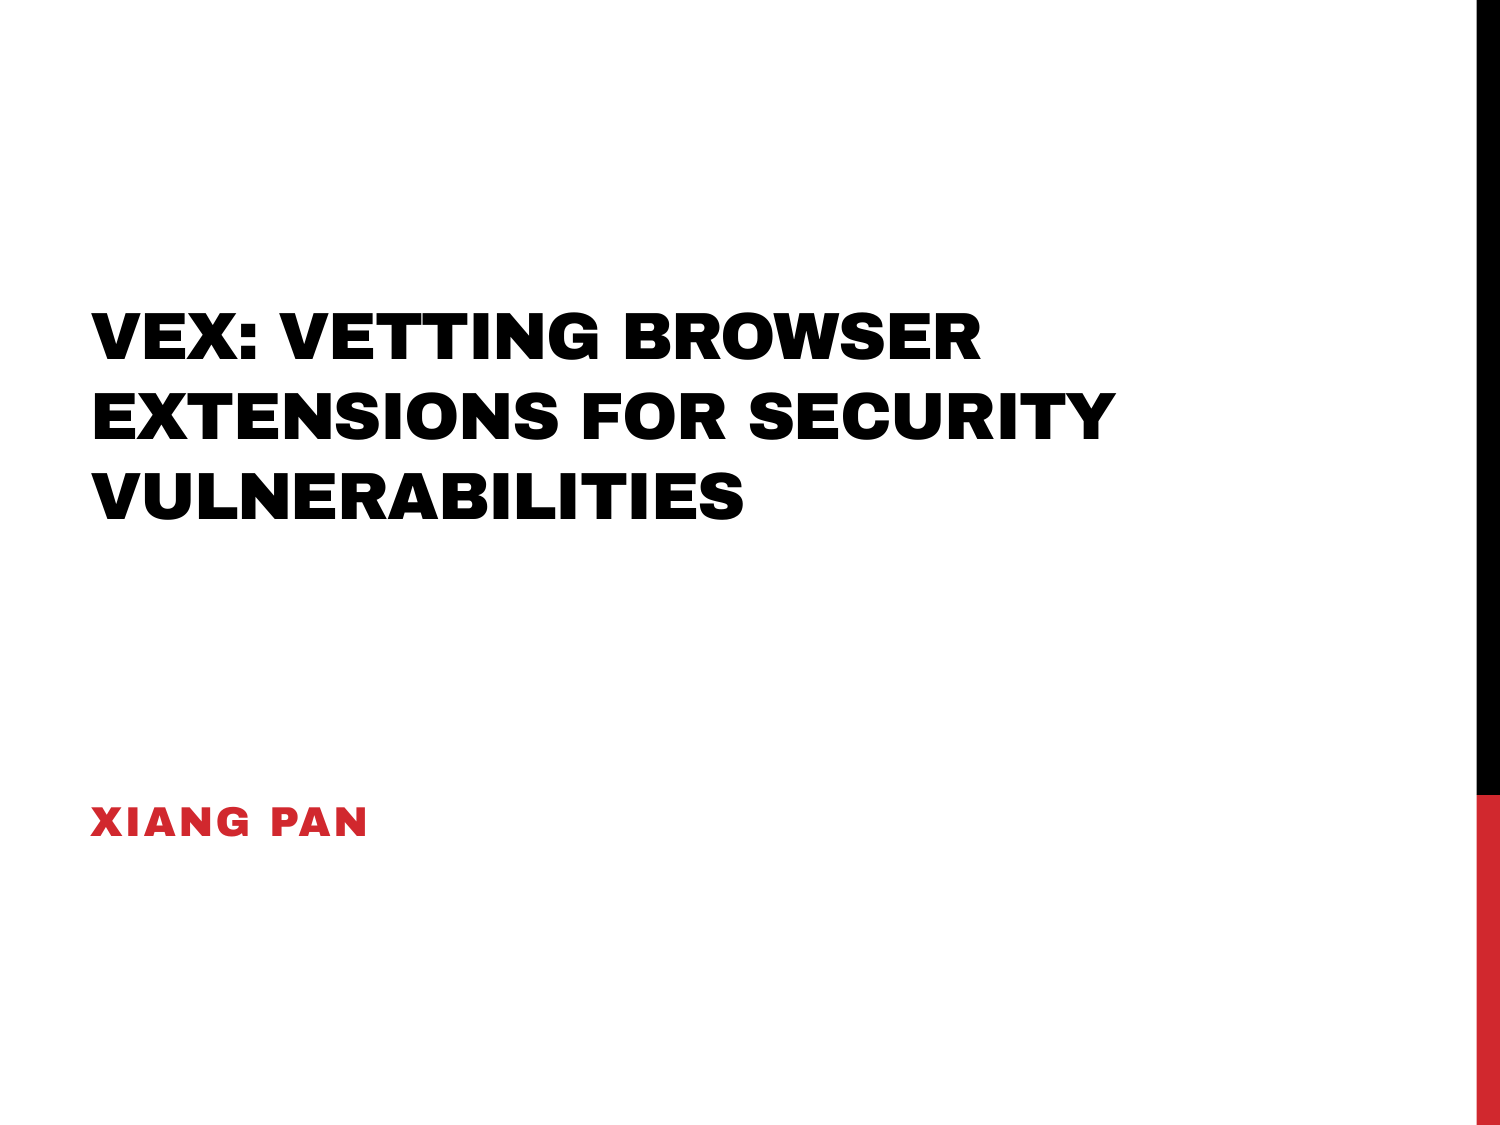

# VEX: Vetting browser extensions for security vulnerabilities
Xiang Pan